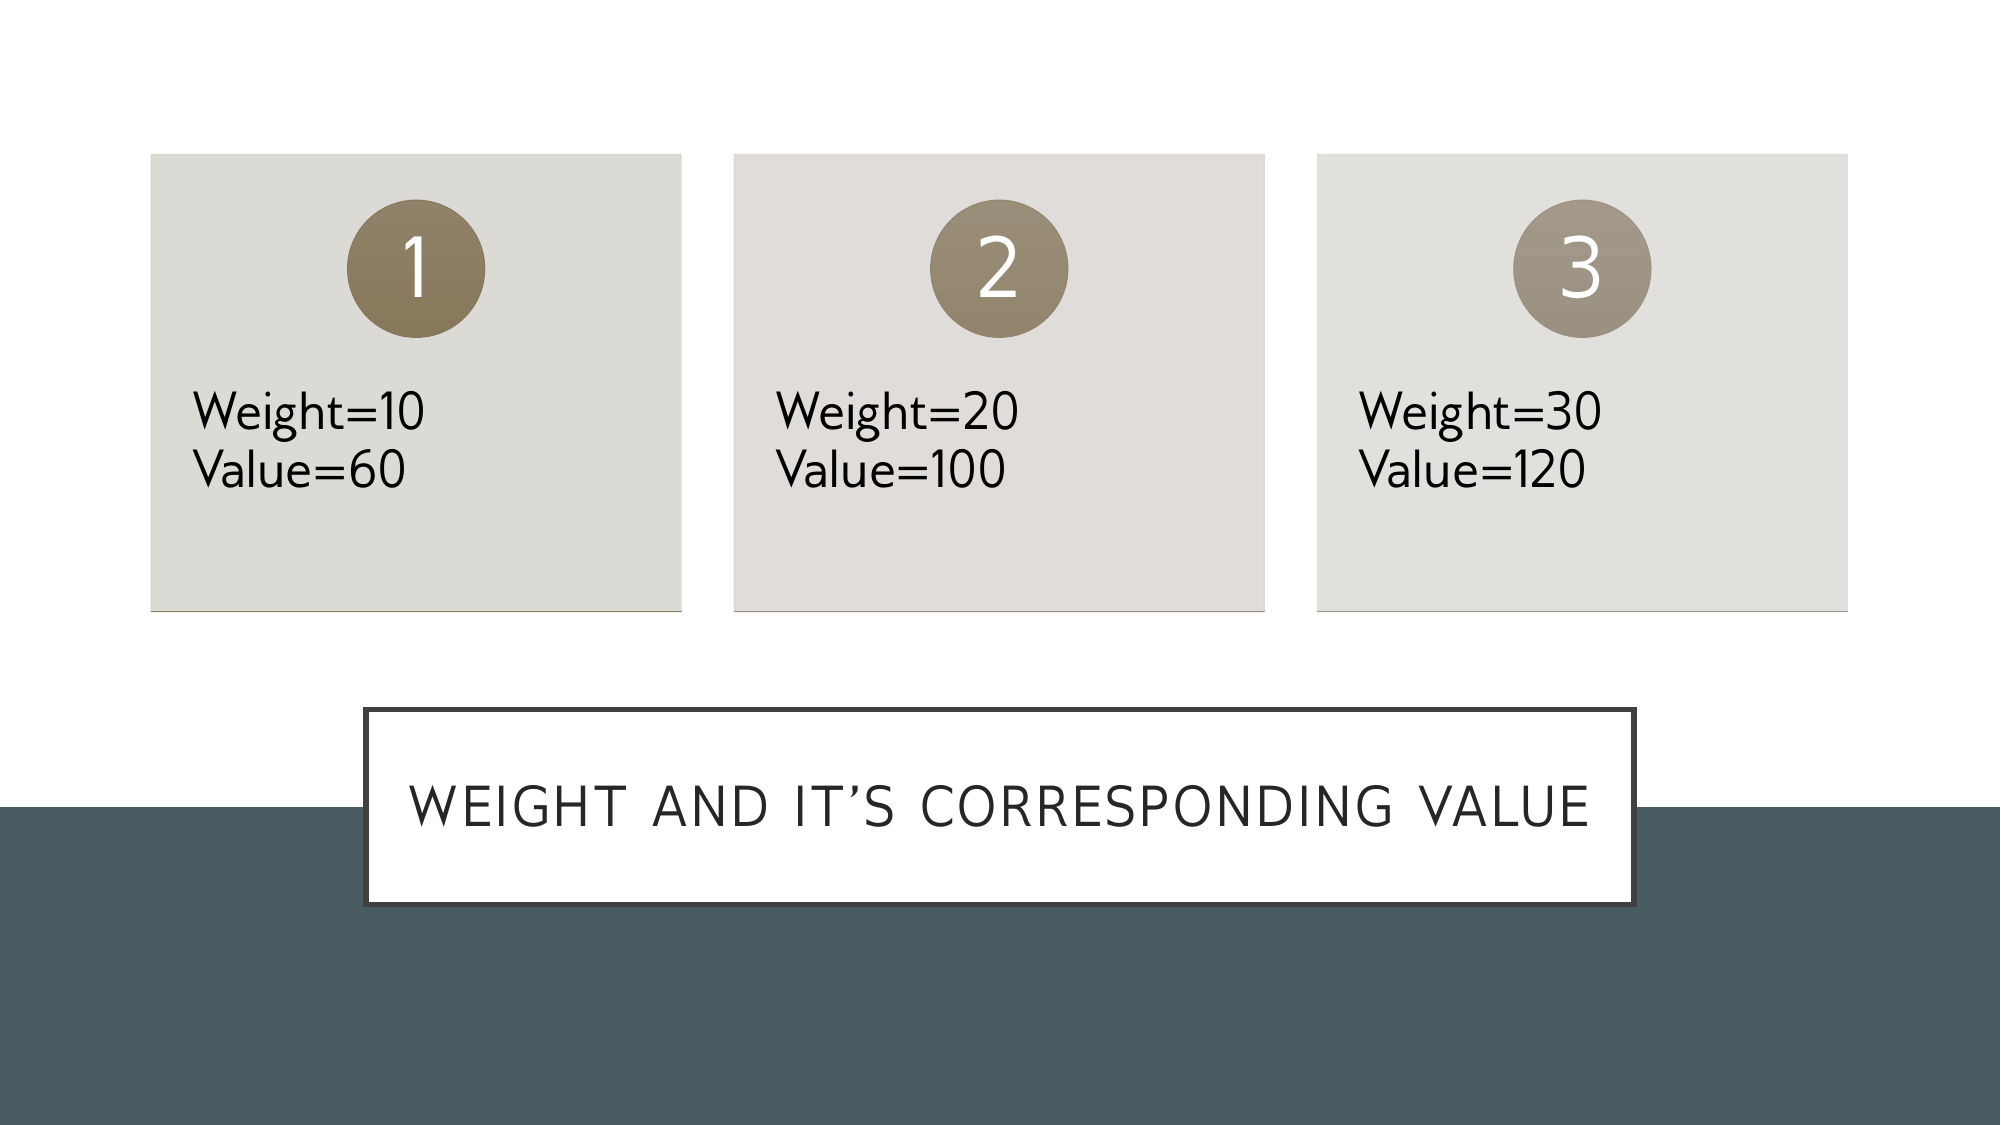

Weight=10 Value=60
1
Weight=20 Value=100
2
Weight=30  Value=120
3
# Weight and it’s corresponding value